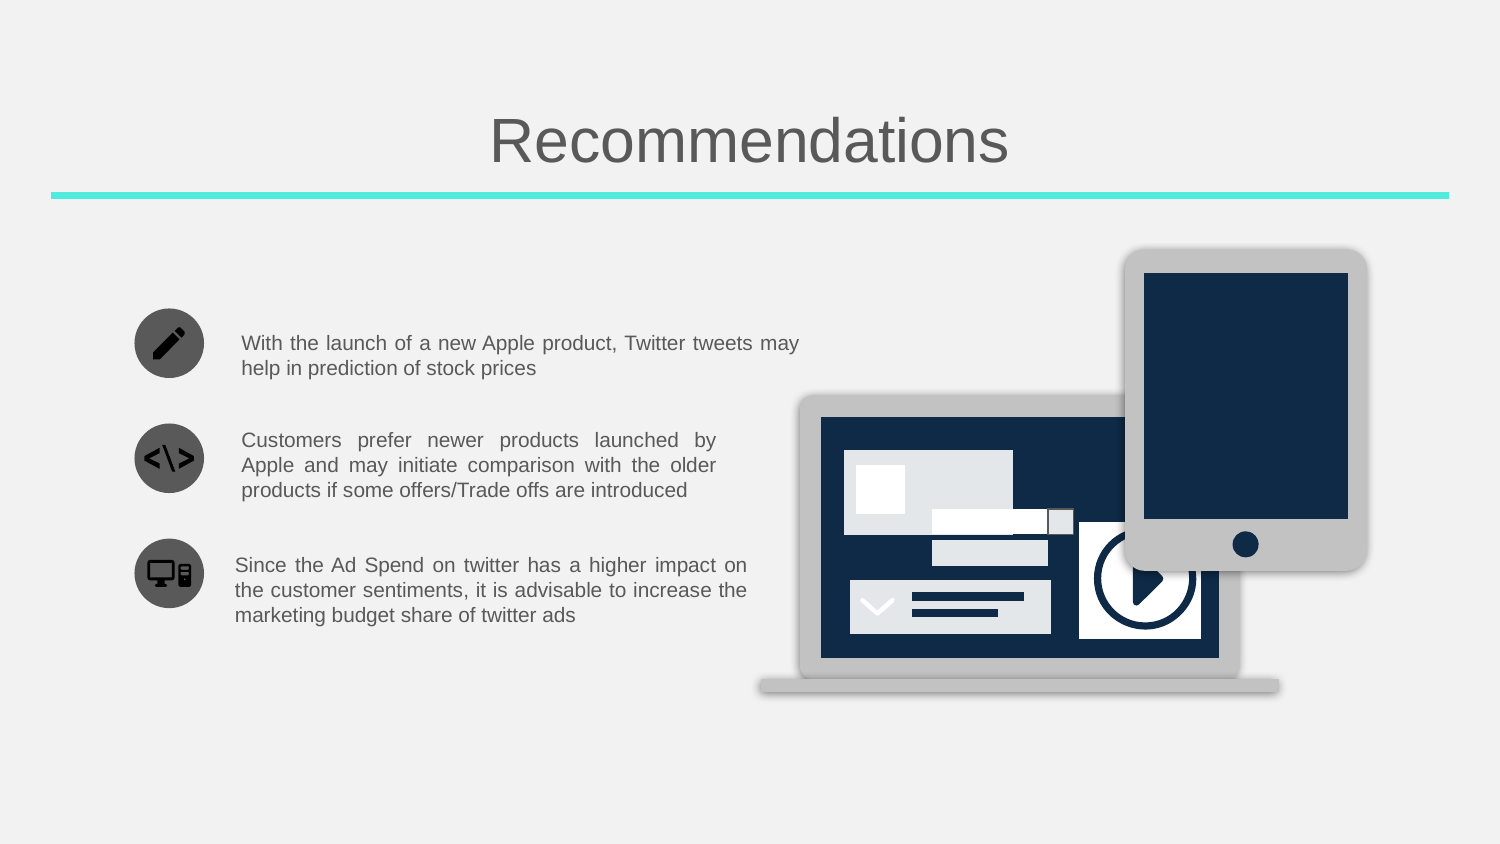

Recommendations

# With the launch of a new Apple product, Twitter tweets may help in prediction of stock prices

Customers prefer newer products launched by Apple and may initiate comparison with the older products if some offers/Trade offs are introduced

Since the Ad Spend on twitter has a higher impact on the customer sentiments, it is advisable to increase the marketing budget share of twitter ads